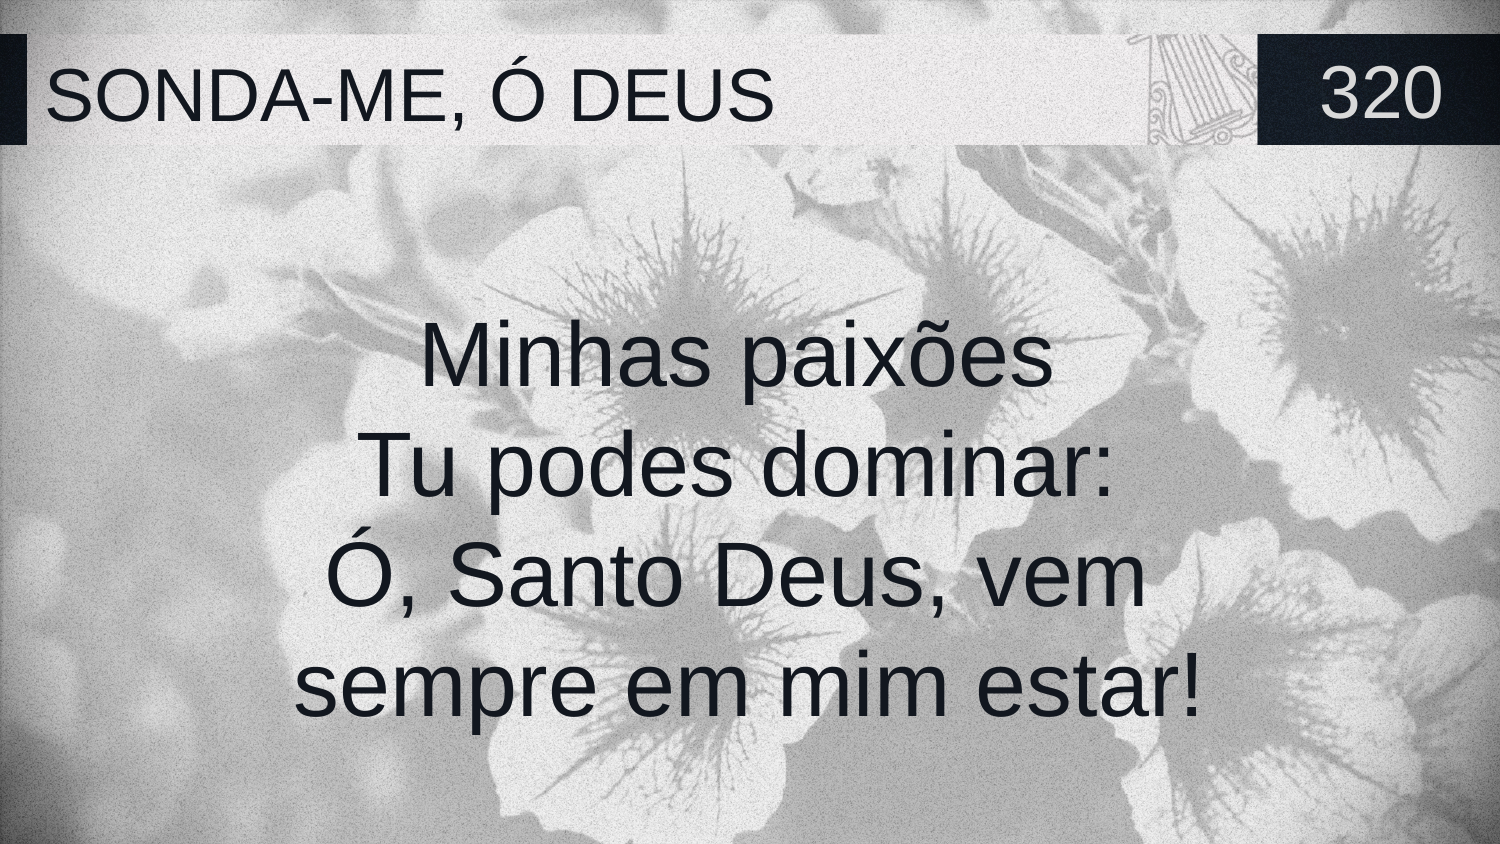

# SONDA-ME, Ó DEUS
320
Minhas paixões
Tu podes dominar:
Ó, Santo Deus, vem
sempre em mim estar!